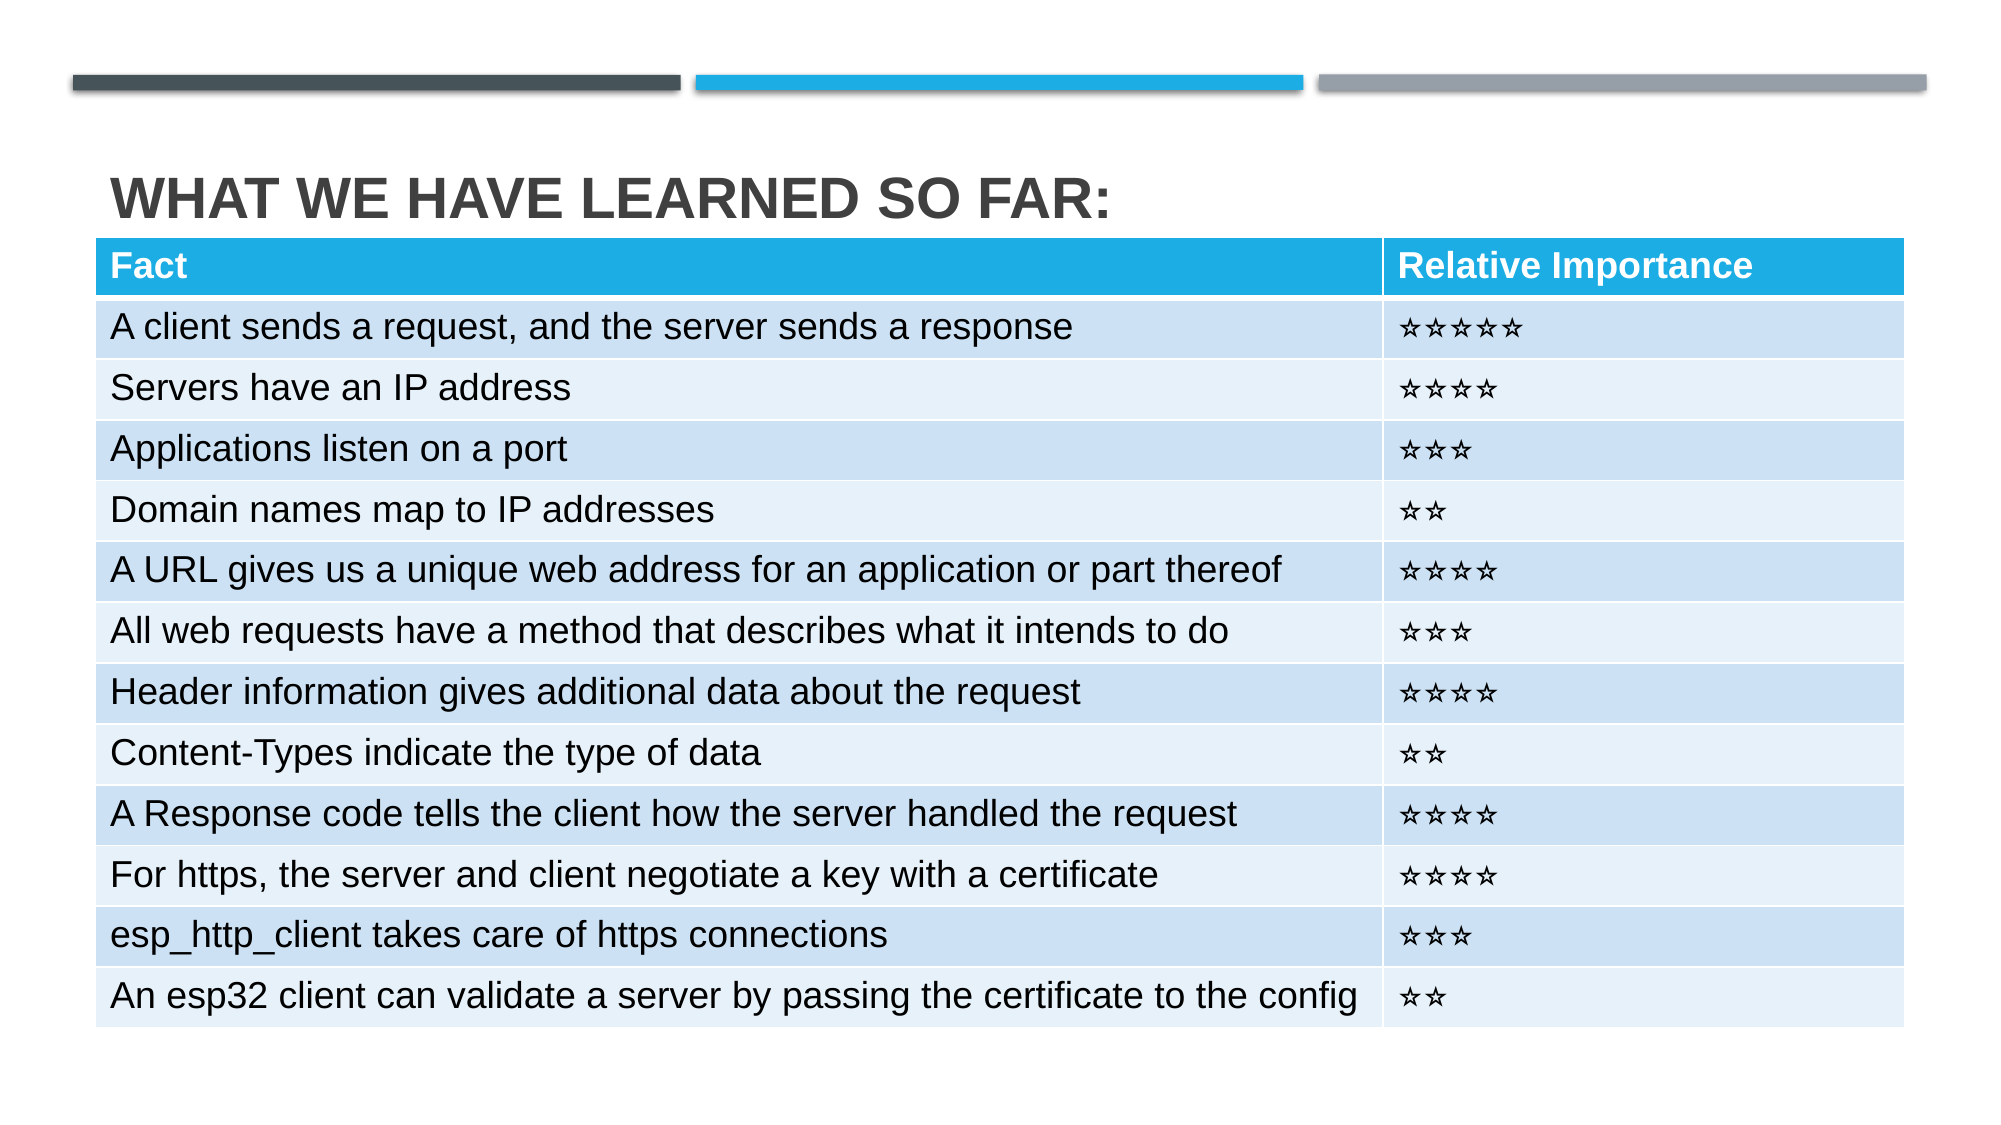

# What we have learned so far:
| Fact | Relative Importance |
| --- | --- |
| A client sends a request, and the server sends a response | ⭐⭐⭐⭐⭐ |
| Servers have an IP address | ⭐⭐⭐⭐ |
| Applications listen on a port | ⭐⭐⭐ |
| Domain names map to IP addresses | ⭐⭐ |
| A URL gives us a unique web address for an application or part thereof | ⭐⭐⭐⭐ |
| All web requests have a method that describes what it intends to do | ⭐⭐⭐ |
| Header information gives additional data about the request | ⭐⭐⭐⭐ |
| Content-Types indicate the type of data | ⭐⭐ |
| A Response code tells the client how the server handled the request | ⭐⭐⭐⭐ |
| For https, the server and client negotiate a key with a certificate | ⭐⭐⭐⭐ |
| esp\_http\_client takes care of https connections | ⭐⭐⭐ |
| An esp32 client can validate a server by passing the certificate to the config | ⭐⭐ |